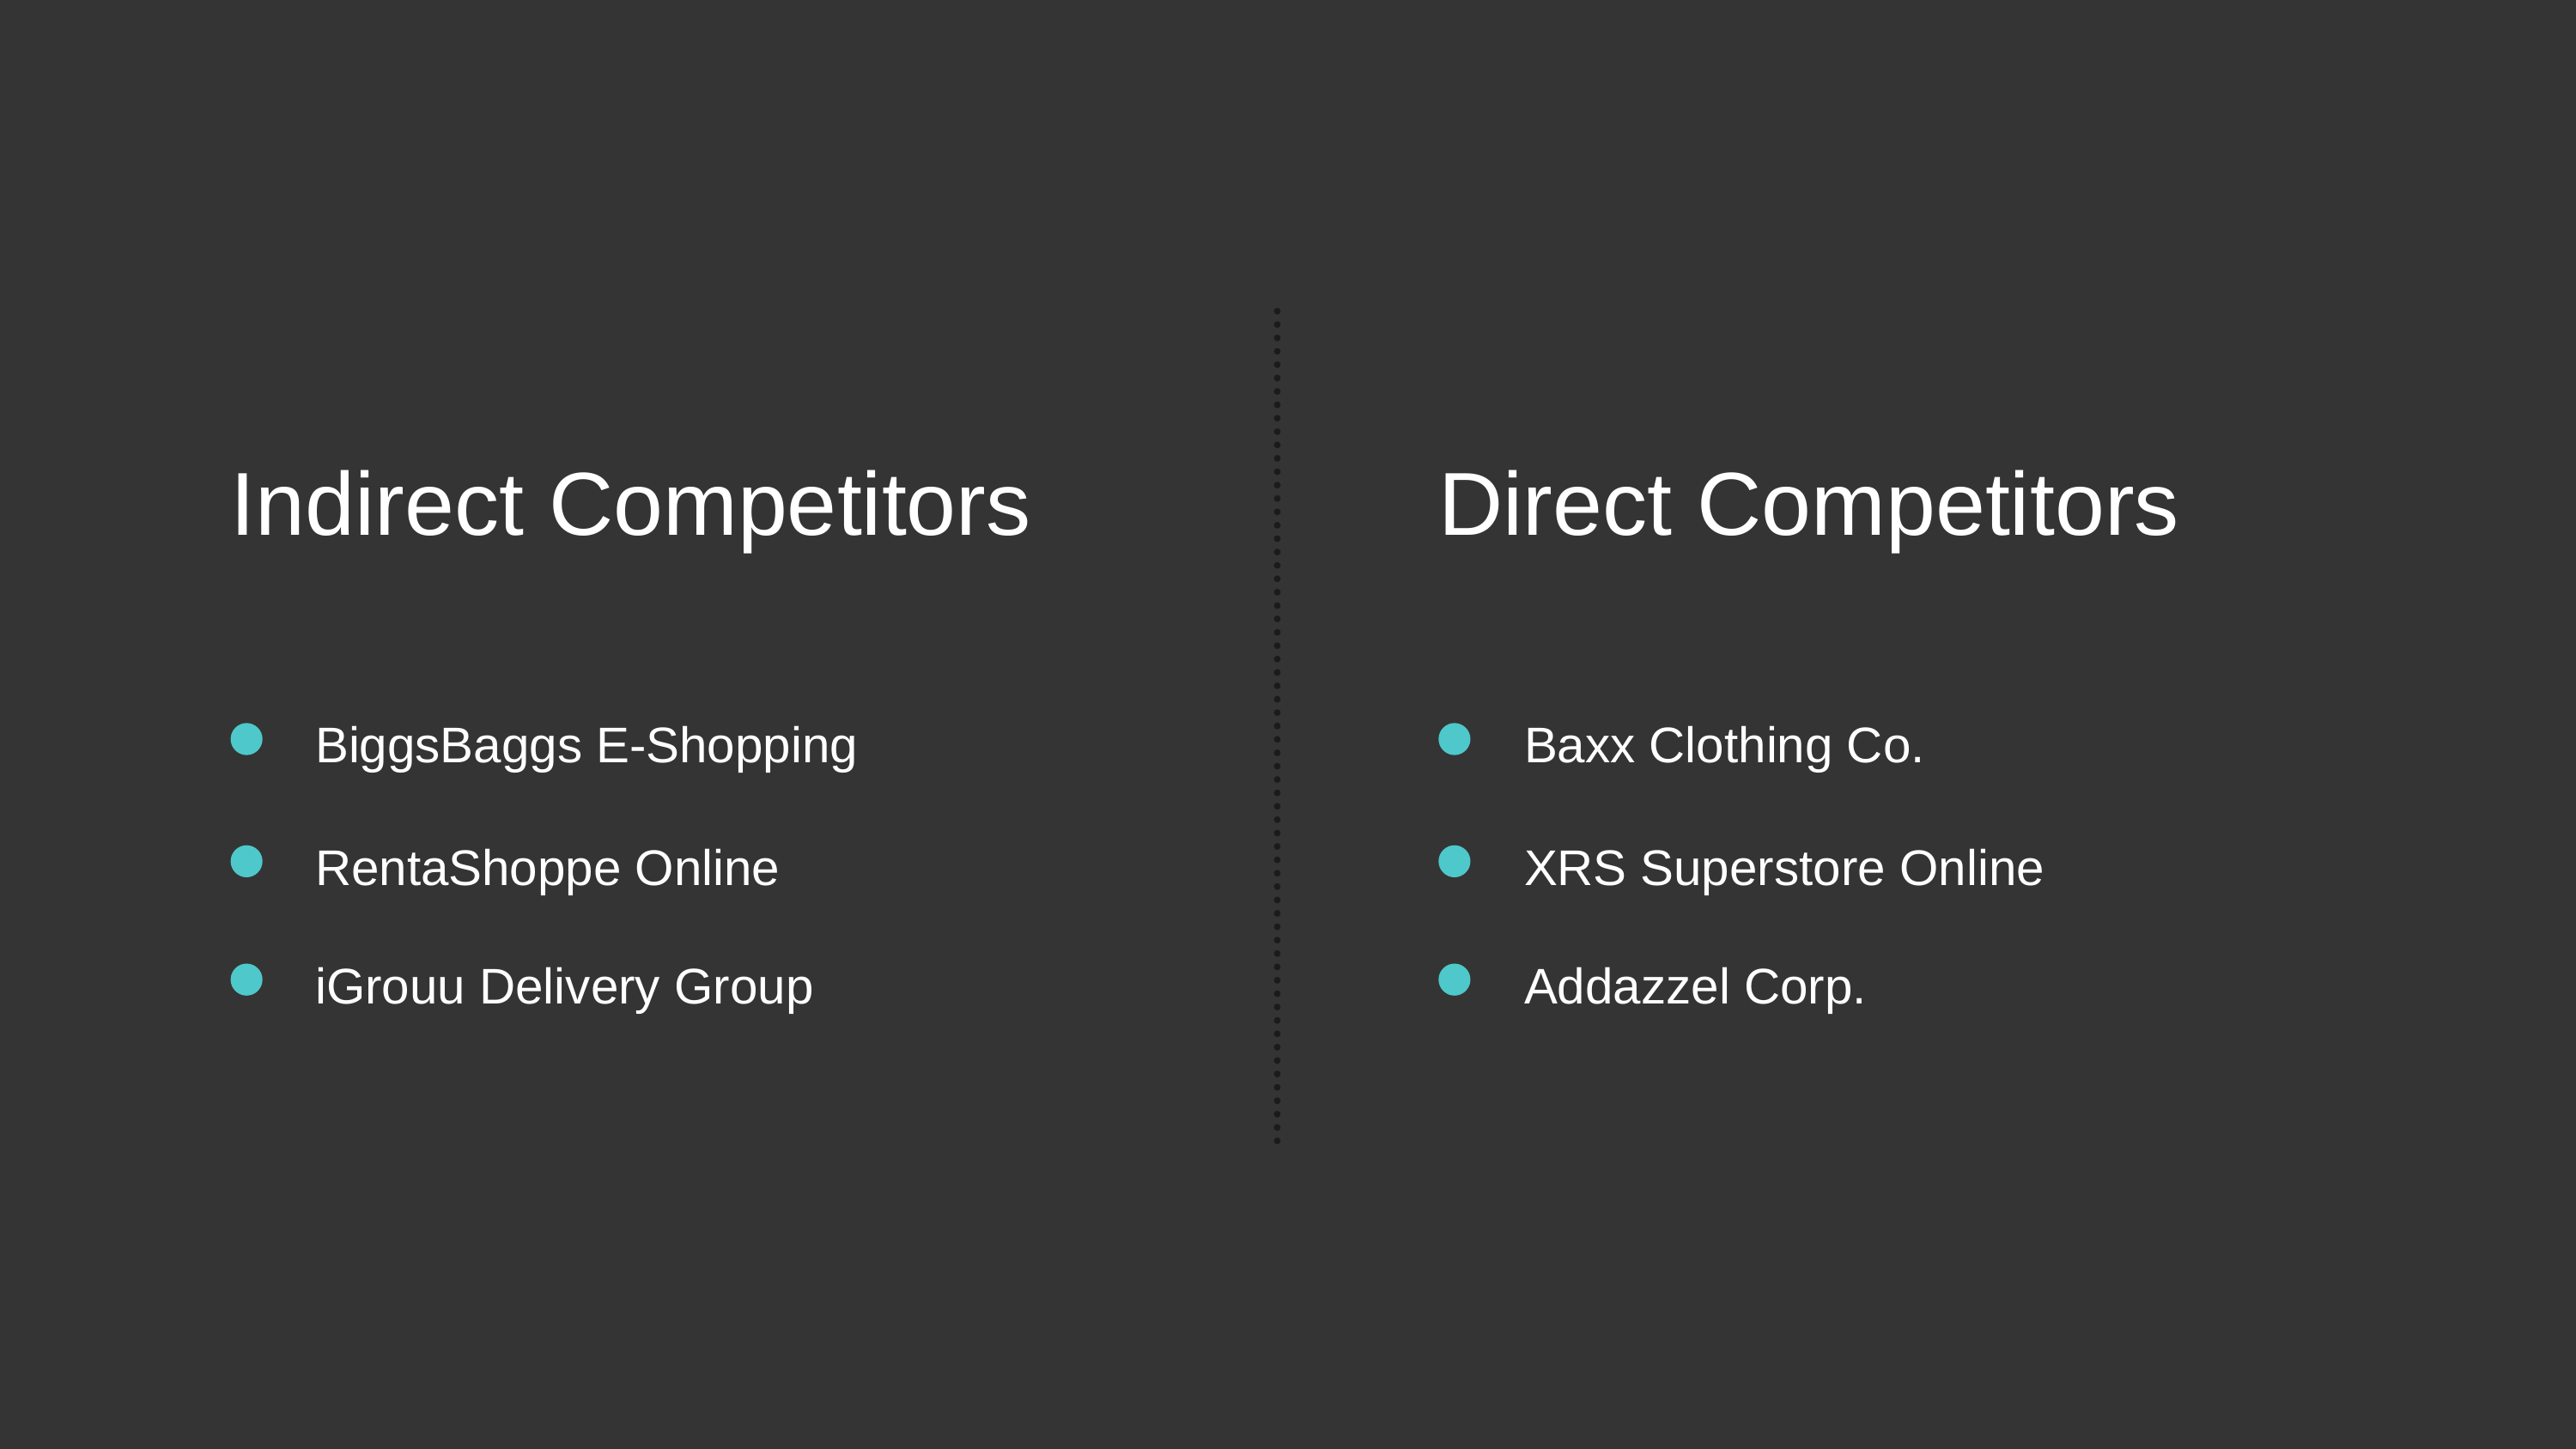

Indirect Competitors
BiggsBaggs E-Shopping

RentaShoppe Online

iGrouu Delivery Group

Direct Competitors
Baxx Clothing Co.

XRS Superstore Online

Addazzel Corp.